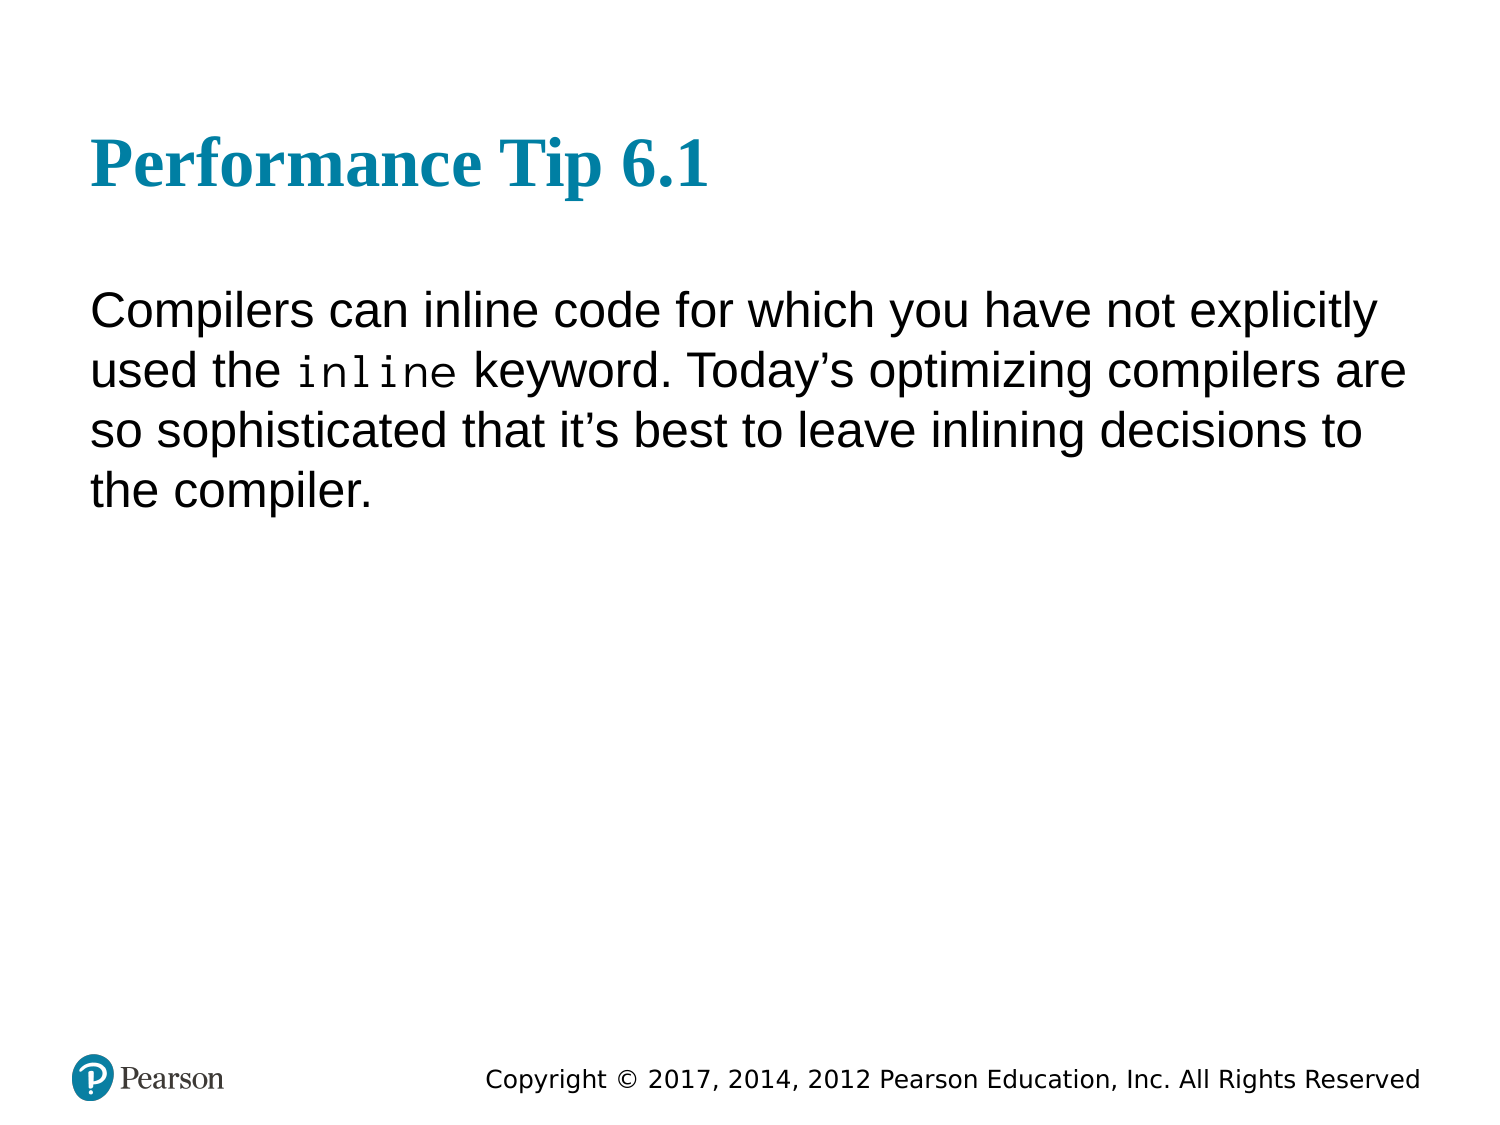

# Performance Tip 6.1
Compilers can inline code for which you have not explicitly used the inline keyword. Today’s optimizing compilers are so sophisticated that it’s best to leave inlining decisions to the compiler.